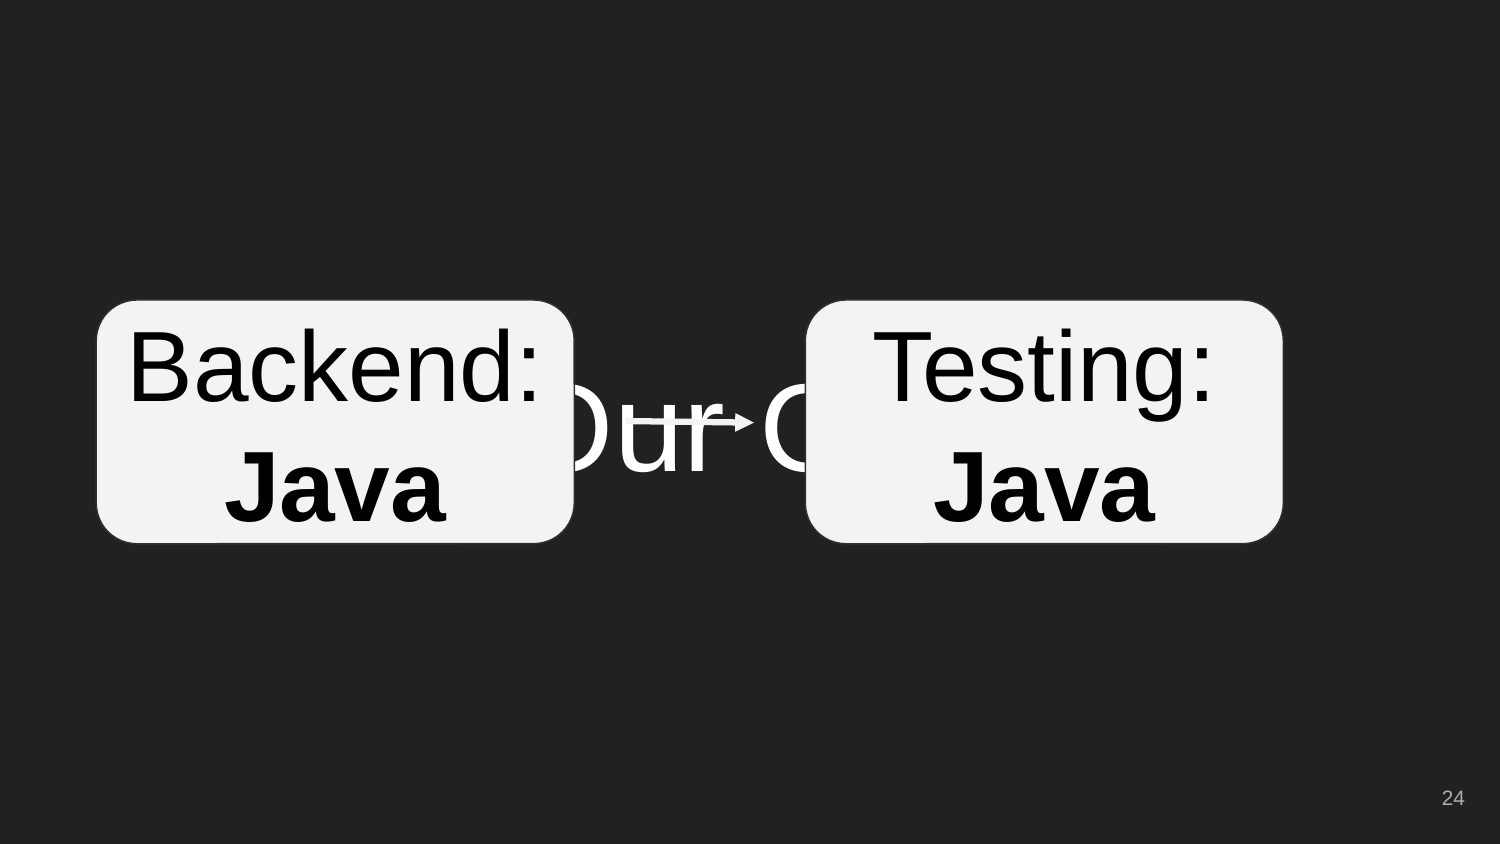

Backend:
Java
Testing:
Java
# In Our Case?
24